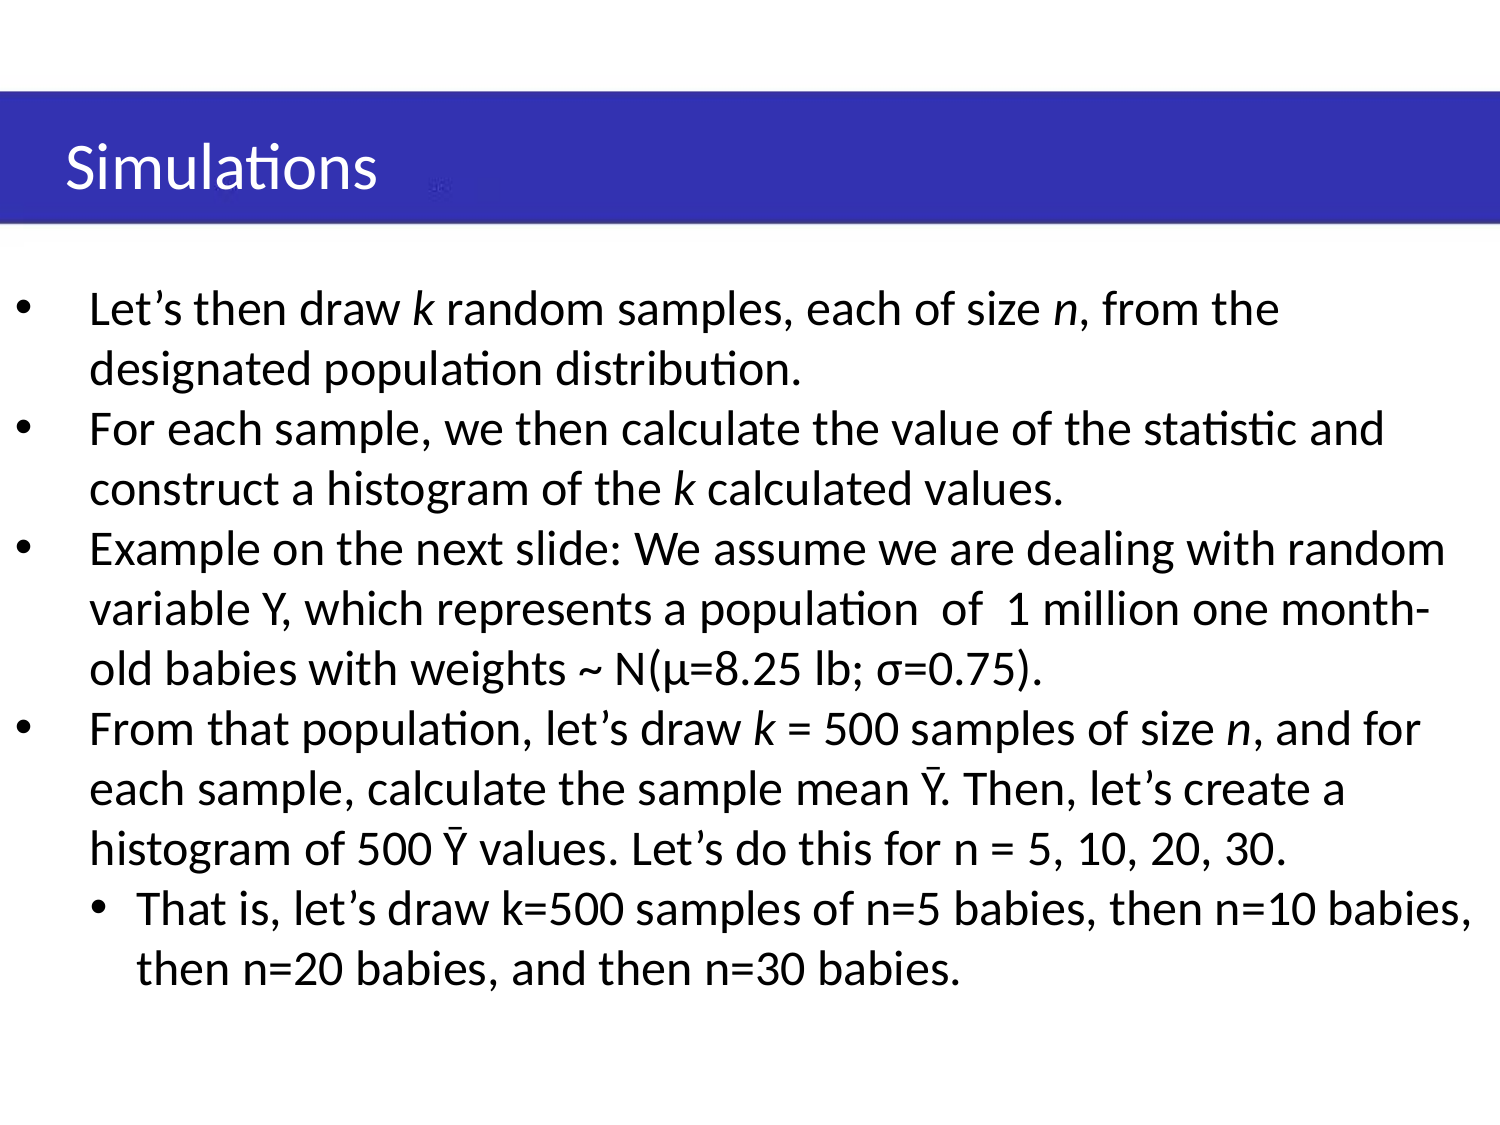

# Simulations
Let’s then draw k random samples, each of size n, from the designated population distribution.
For each sample, we then calculate the value of the statistic and construct a histogram of the k calculated values.
Example on the next slide: We assume we are dealing with random variable Y, which represents a population  of  1 million one month-old babies with weights ~ N(µ=8.25 lb; σ=0.75).
From that population, let’s draw k = 500 samples of size n, and for each sample, calculate the sample mean Ȳ. Then, let’s create a histogram of 500 Ȳ values. Let’s do this for n = 5, 10, 20, 30.
That is, let’s draw k=500 samples of n=5 babies, then n=10 babies, then n=20 babies, and then n=30 babies.